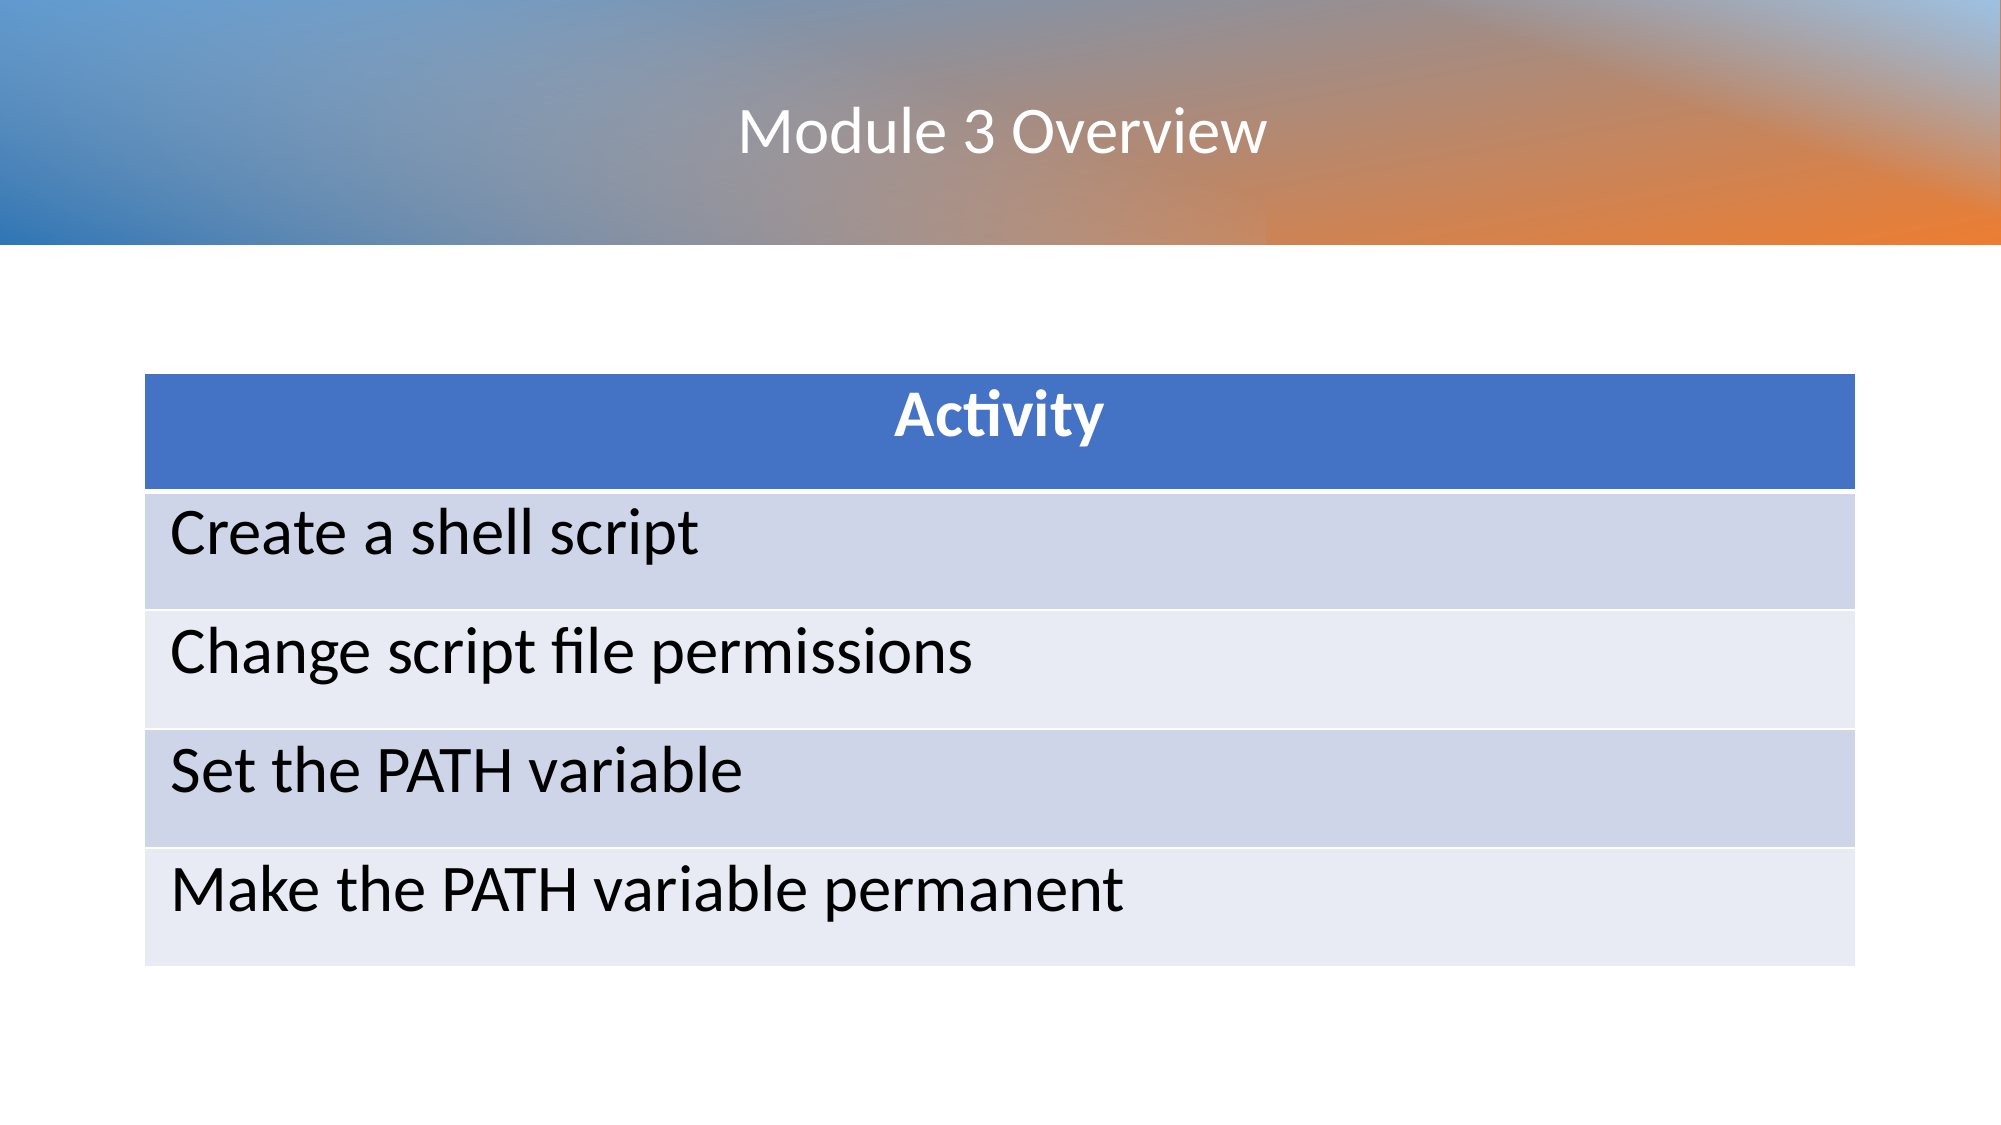

# Module 3 Overview
| Activity |
| --- |
| Create a shell script |
| Change script file permissions |
| Set the PATH variable |
| Make the PATH variable permanent |